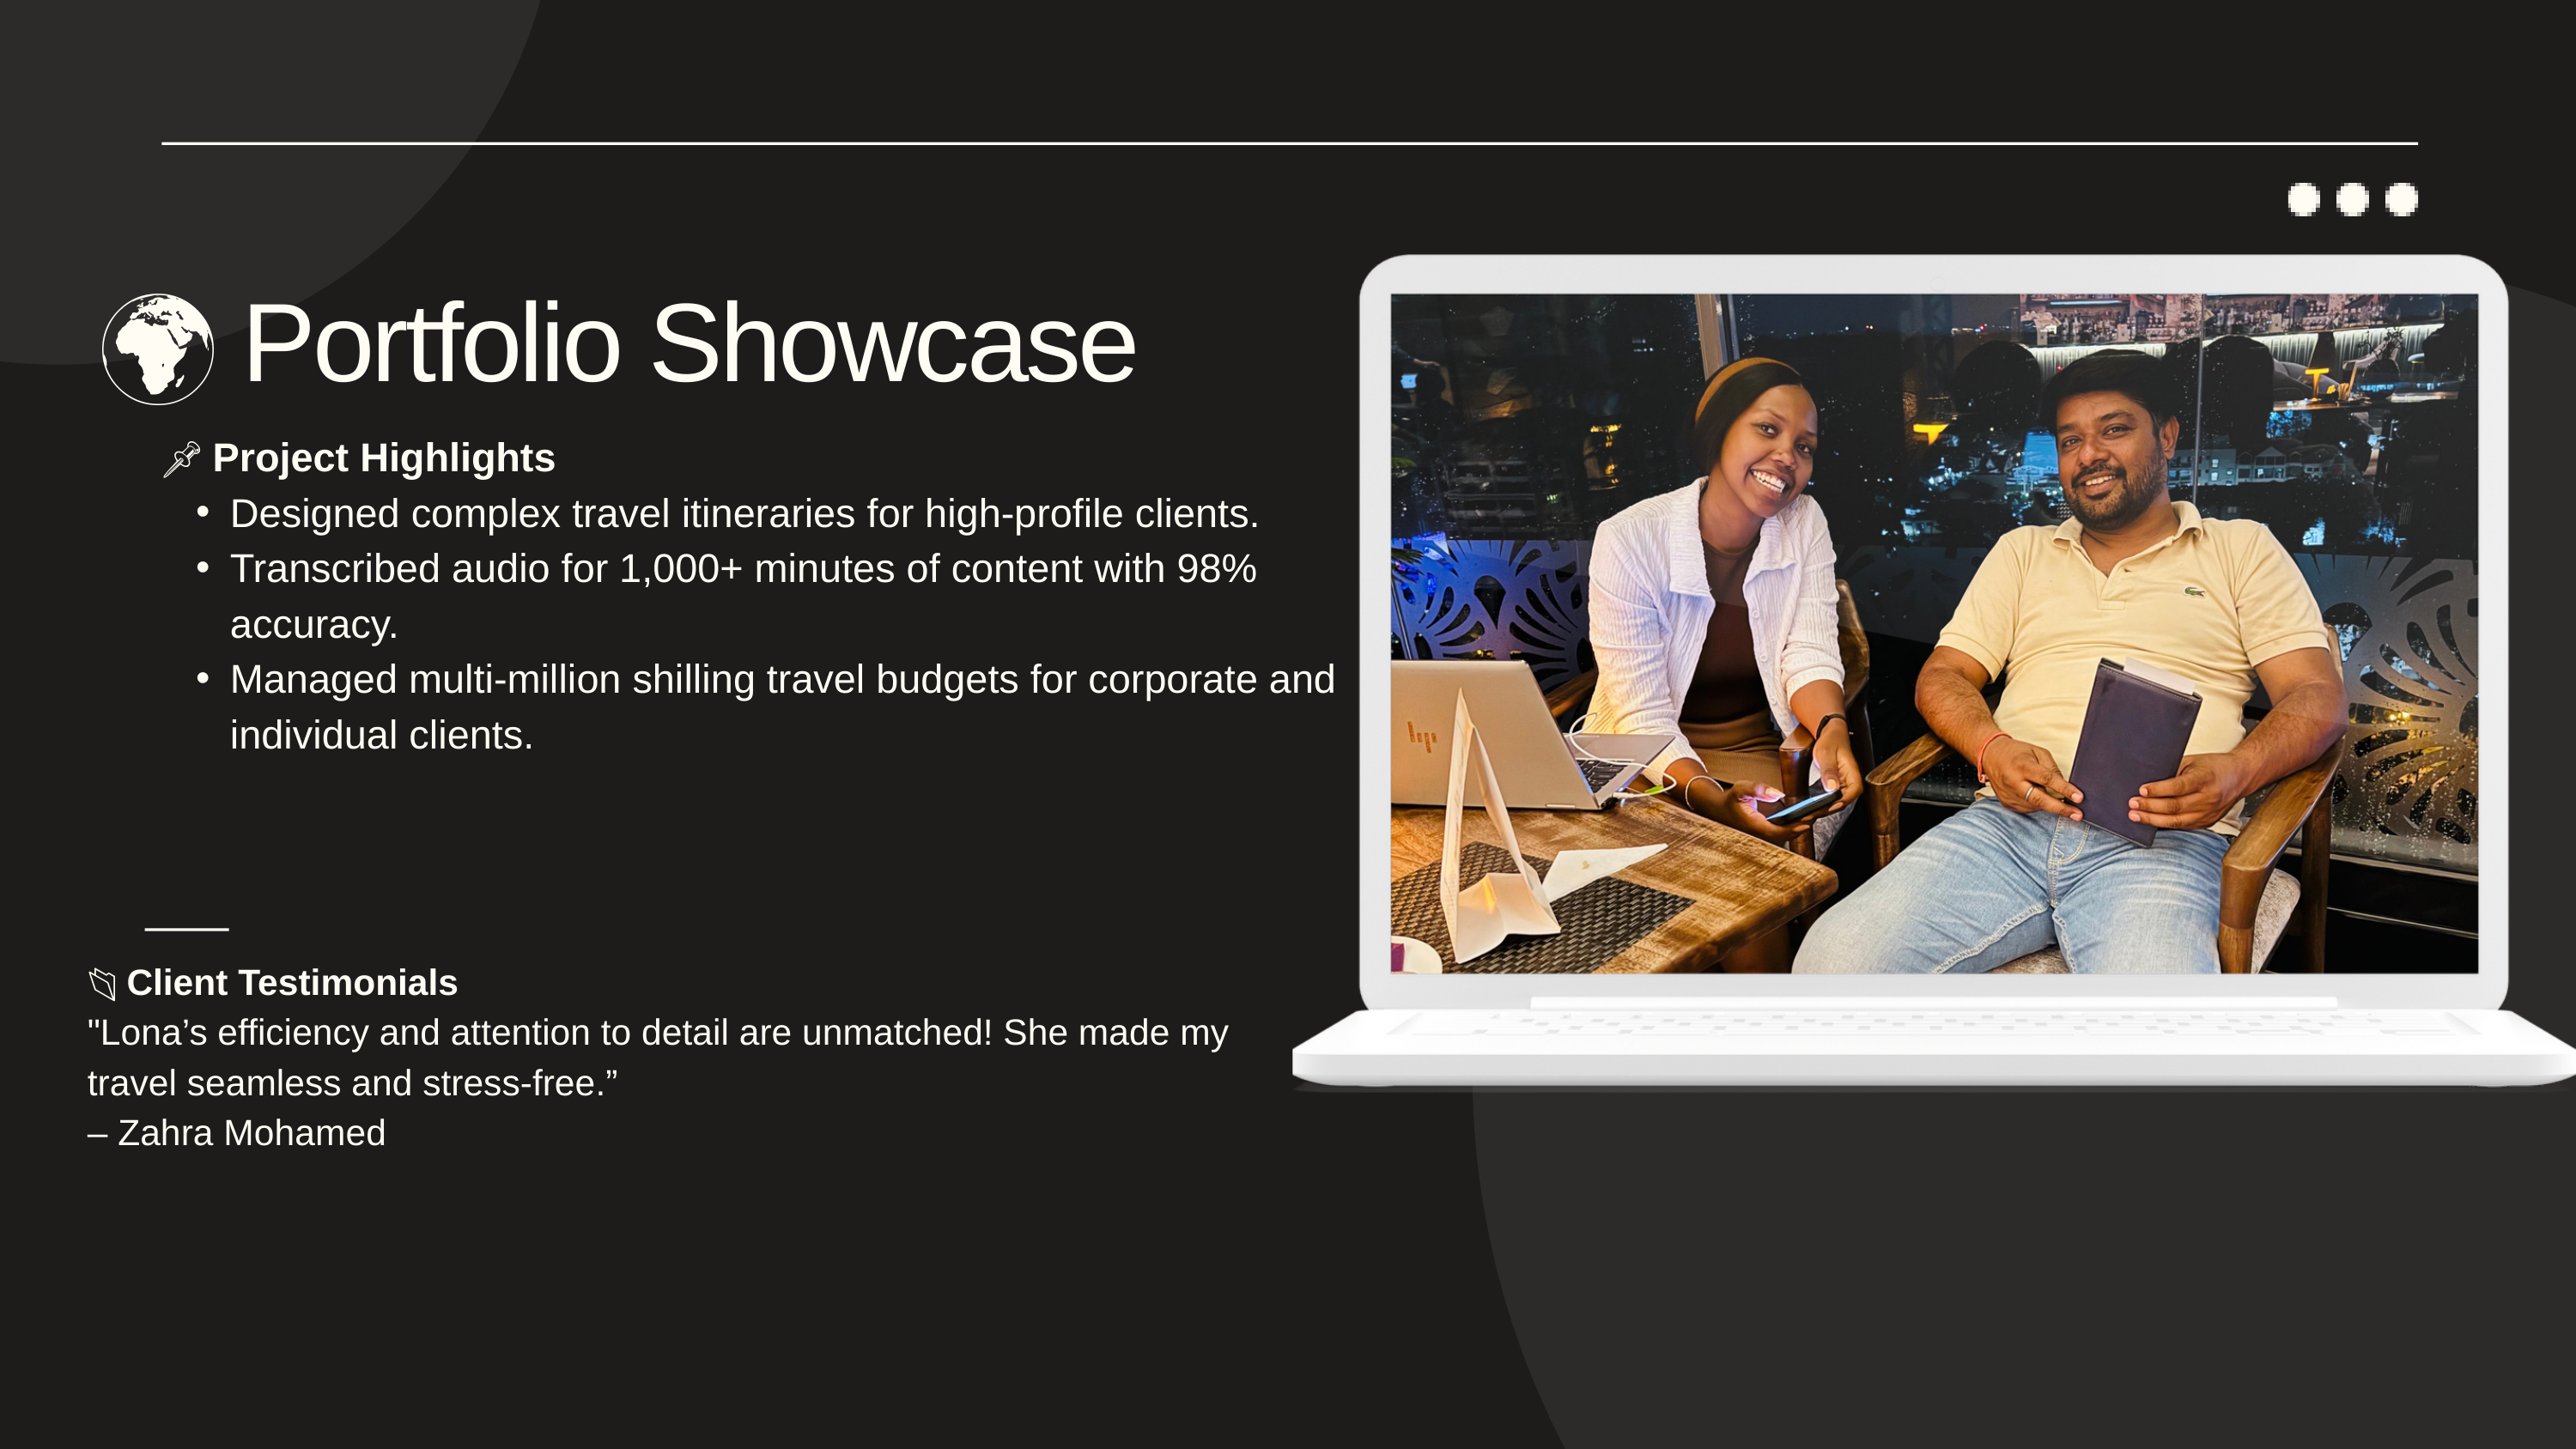

🌍 Portfolio Showcase
📌 Project Highlights
Designed complex travel itineraries for high-profile clients.
Transcribed audio for 1,000+ minutes of content with 98% accuracy.
Managed multi-million shilling travel budgets for corporate and individual clients.

📂 Client Testimonials
"Lona’s efficiency and attention to detail are unmatched! She made my travel seamless and stress-free.”
– Zahra Mohamed